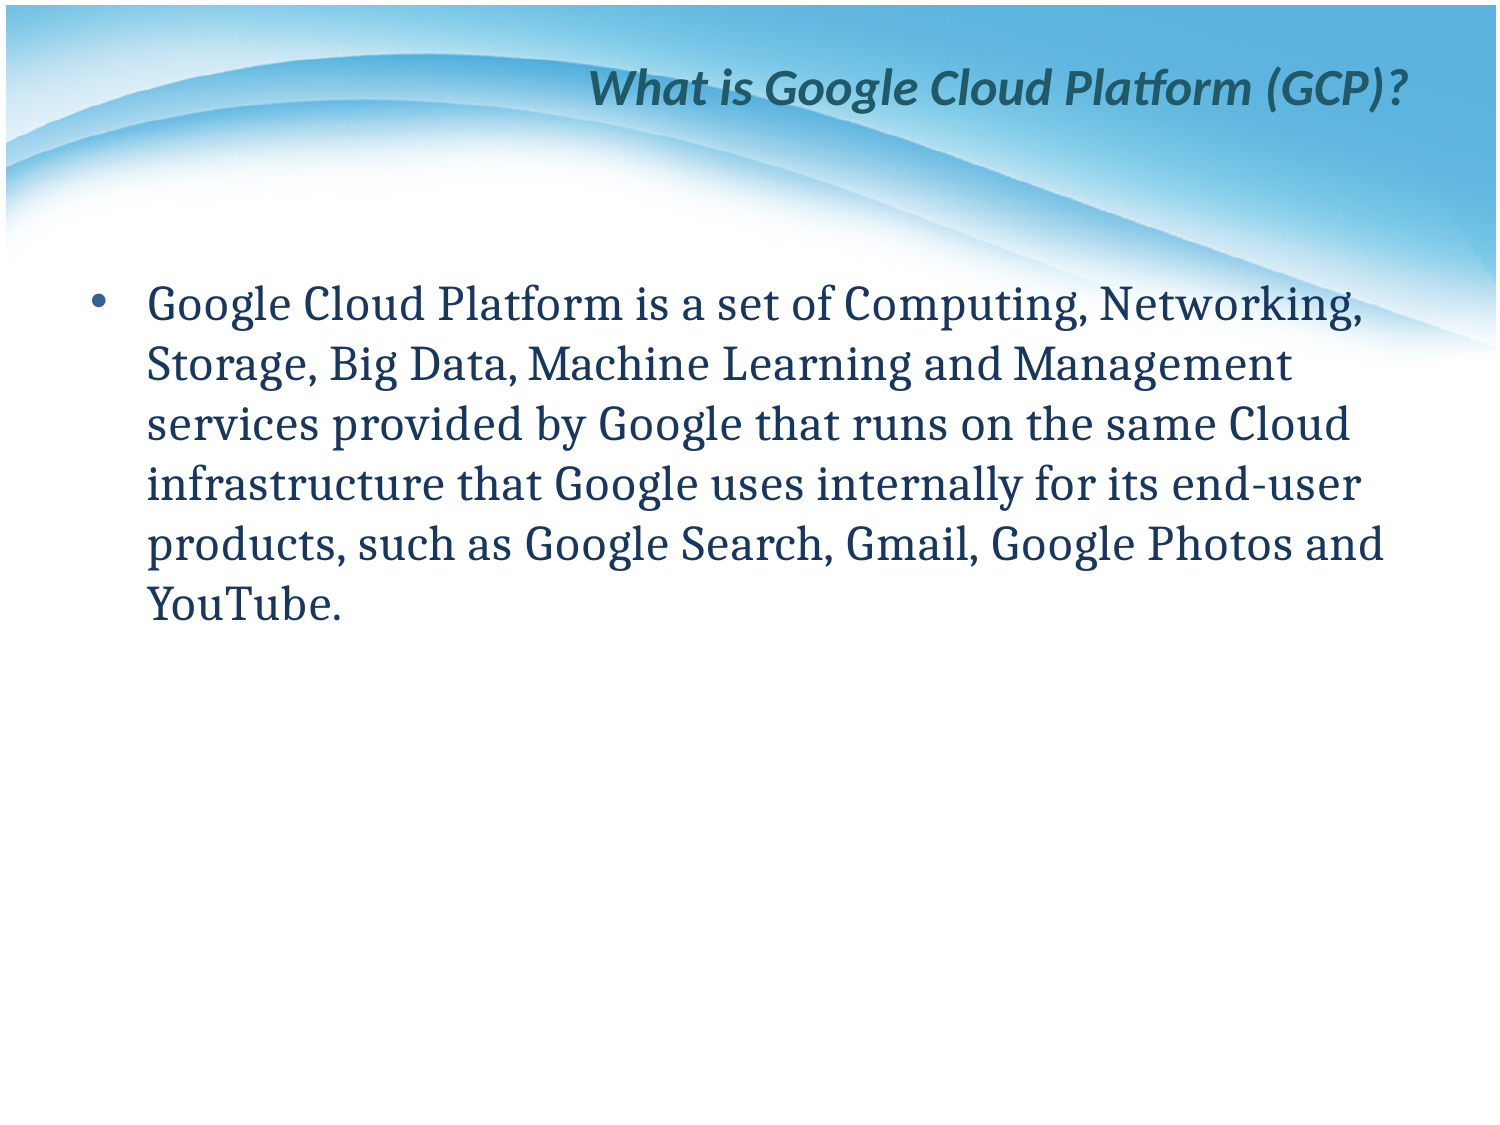

# What is Google Cloud Platform (GCP)?
Google Cloud Platform is a set of Computing, Networking, Storage, Big Data, Machine Learning and Management services provided by Google that runs on the same Cloud infrastructure that Google uses internally for its end-user products, such as Google Search, Gmail, Google Photos and YouTube.